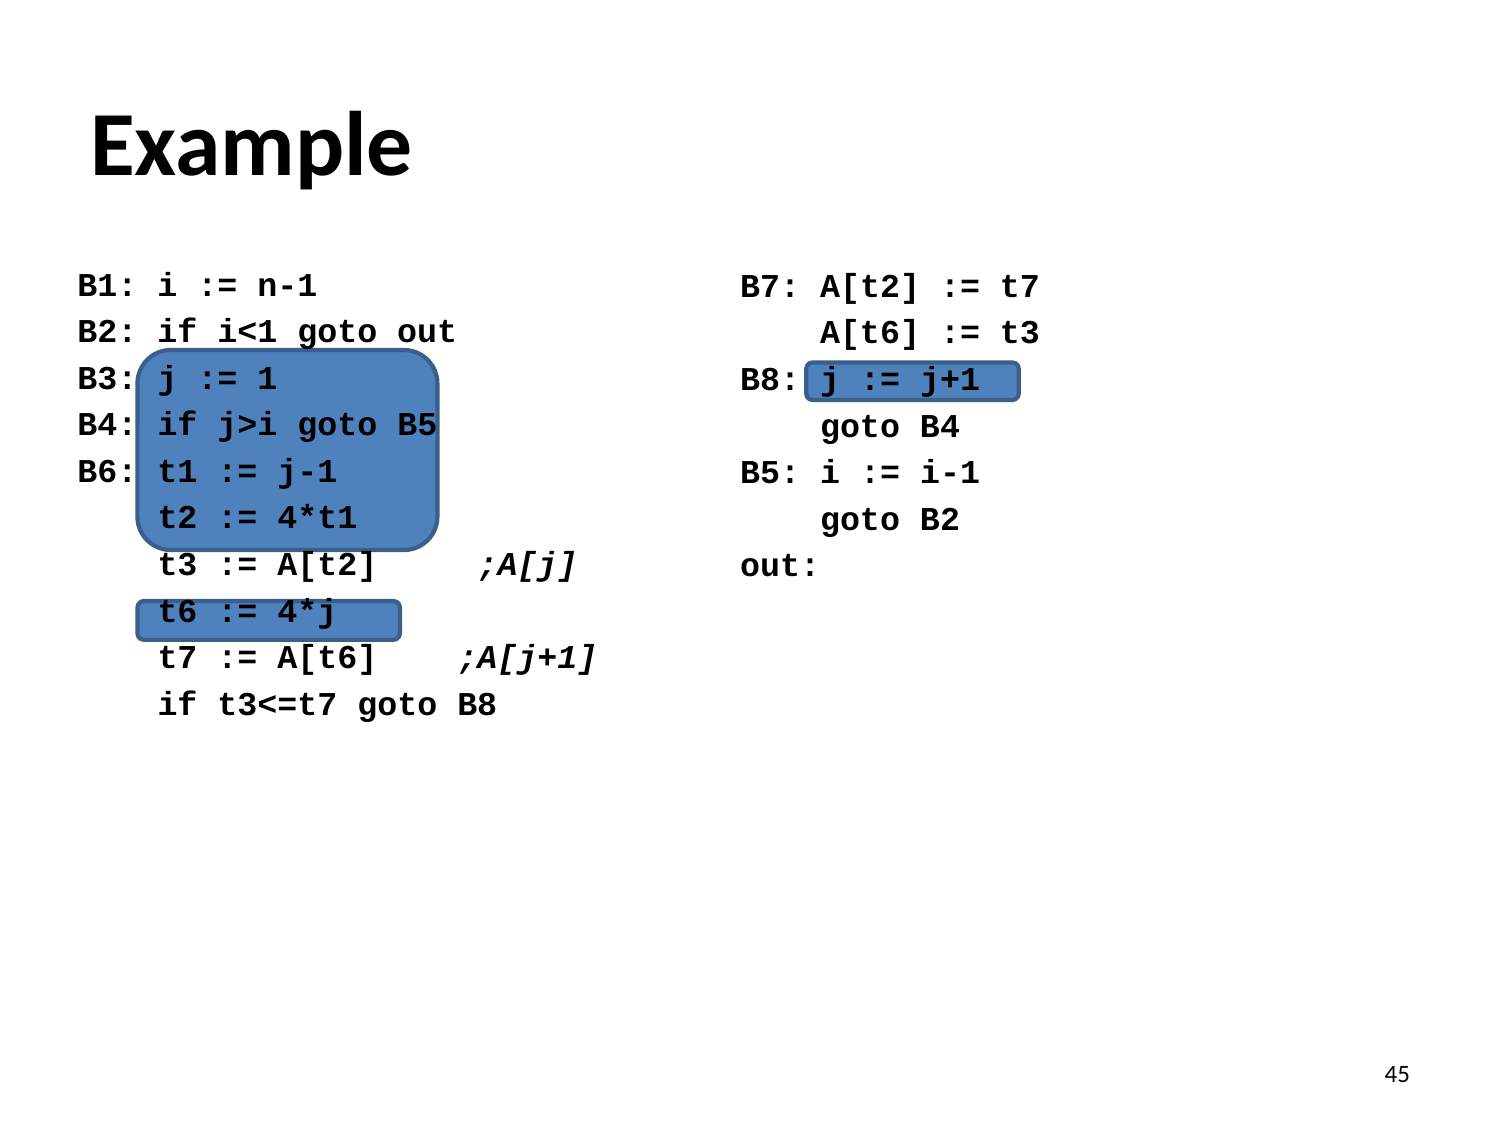

# Example
B1: i := n-1
B2: if i<1 goto out
B3: j := 1
B4: if j>i goto B5
B6: t1 := j-1
    t2 := 4*t1
    t3 := A[t2]     ;A[j]
    t6 := 4*j
    t7 := A[t6]    ;A[j+1]
    if t3<=t7 goto B8

B7: A[t2] := t7
    A[t6] := t3
B8: j := j+1
    goto B4
B5: i := i-1
    goto B2
out:

45